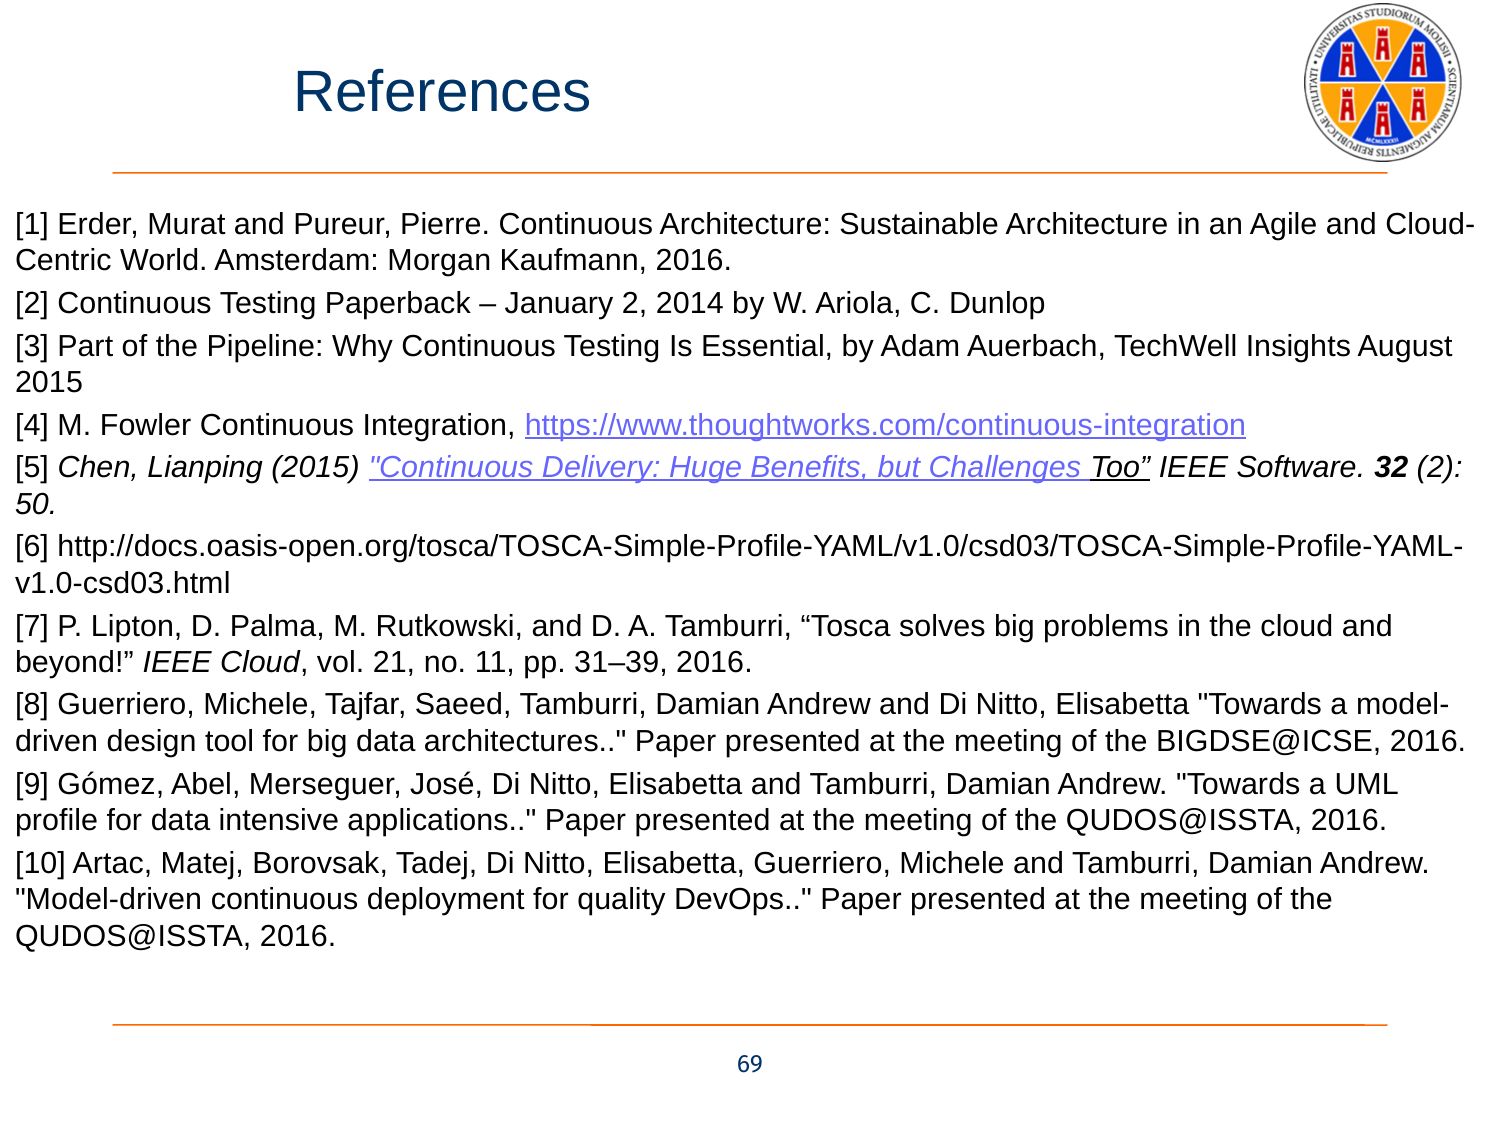

# References
[1] Erder, Murat and Pureur, Pierre. Continuous Architecture: Sustainable Architecture in an Agile and Cloud-Centric World. Amsterdam: Morgan Kaufmann, 2016.
[2] Continuous Testing Paperback – January 2, 2014 by W. Ariola, C. Dunlop
[3] Part of the Pipeline: Why Continuous Testing Is Essential, by Adam Auerbach, TechWell Insights August 2015
[4] M. Fowler Continuous Integration, https://www.thoughtworks.com/continuous-integration
[5] Chen, Lianping (2015) "Continuous Delivery: Huge Benefits, but Challenges Too” IEEE Software. 32 (2): 50.
[6] http://docs.oasis-open.org/tosca/TOSCA-Simple-Profile-YAML/v1.0/csd03/TOSCA-Simple-Profile-YAML-v1.0-csd03.html
[7] P. Lipton, D. Palma, M. Rutkowski, and D. A. Tamburri, “Tosca solves big problems in the cloud and beyond!” IEEE Cloud, vol. 21, no. 11, pp. 31–39, 2016.
[8] Guerriero, Michele, Tajfar, Saeed, Tamburri, Damian Andrew and Di Nitto, Elisabetta "Towards a model-driven design tool for big data architectures.." Paper presented at the meeting of the BIGDSE@ICSE, 2016.
[9] Gómez, Abel, Merseguer, José, Di Nitto, Elisabetta and Tamburri, Damian Andrew. "Towards a UML profile for data intensive applications.." Paper presented at the meeting of the QUDOS@ISSTA, 2016.
[10] Artac, Matej, Borovsak, Tadej, Di Nitto, Elisabetta, Guerriero, Michele and Tamburri, Damian Andrew. "Model-driven continuous deployment for quality DevOps.." Paper presented at the meeting of the QUDOS@ISSTA, 2016.

69